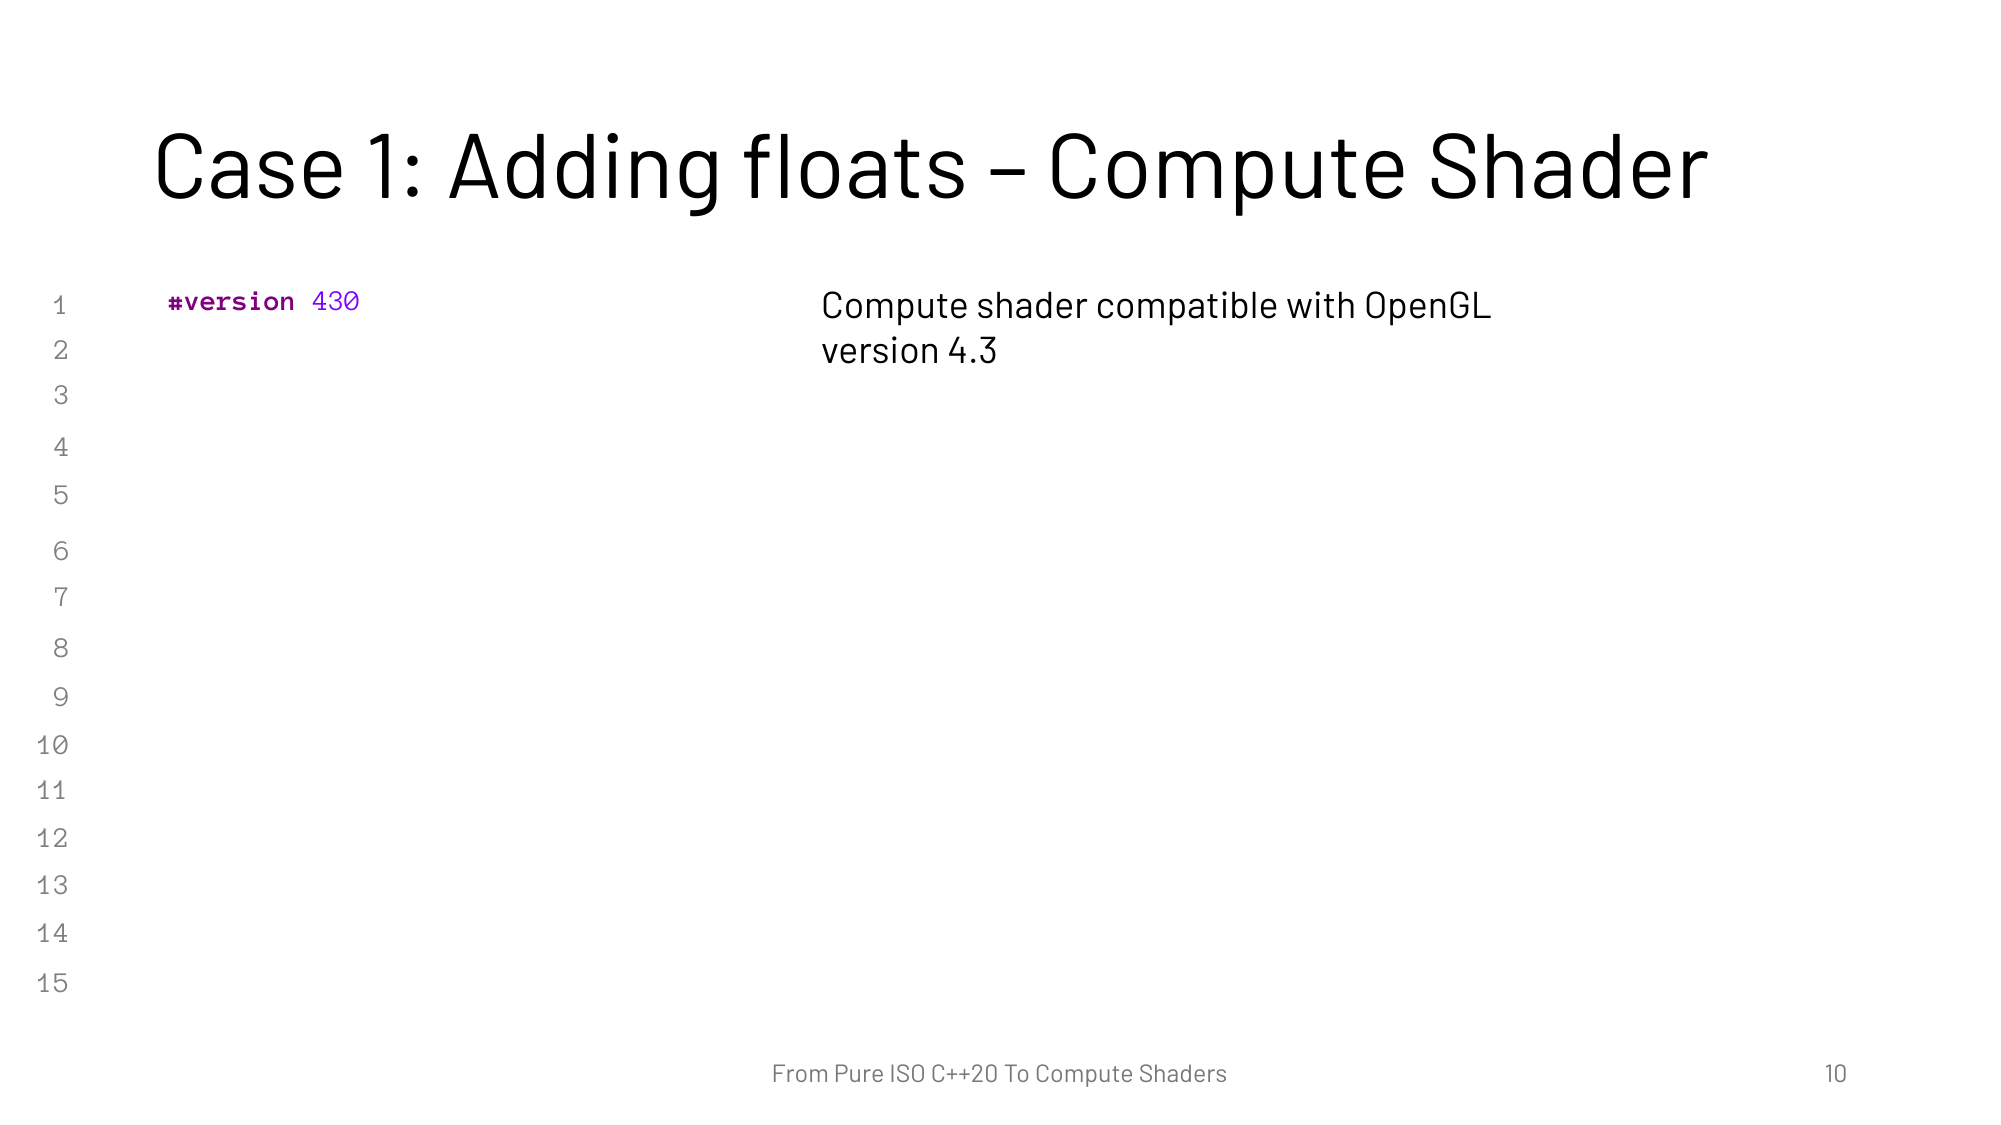

# Case 1: Adding floats – Compute Shader
Compute shader compatible with OpenGL version 4.3
#version 430
1
2
3
4
5
6
7
8
9
10
11
12
13
14
15
From Pure ISO C++20 To Compute Shaders
10